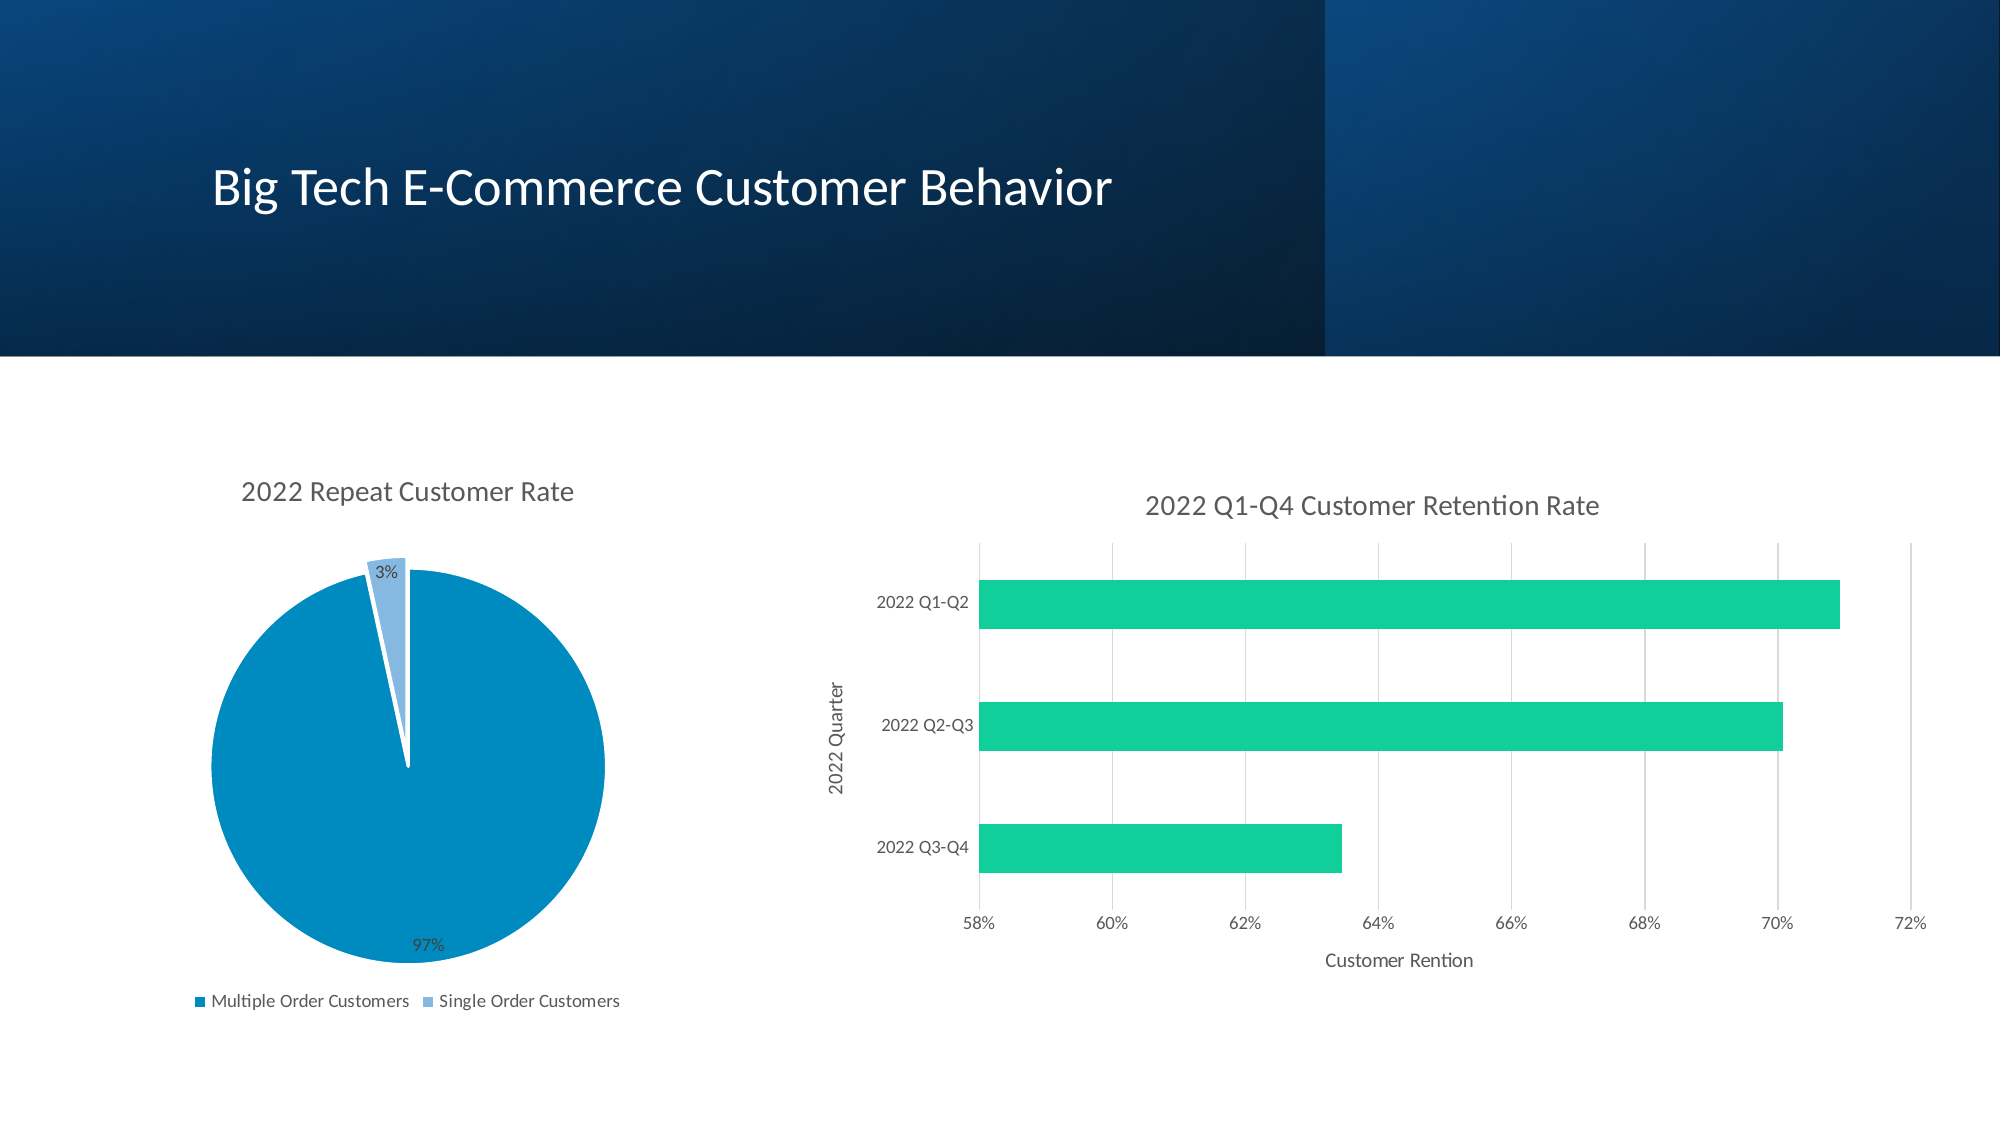

# Big Tech E-Commerce Customer Behavior

### Chart: 2022 Repeat Customer Rate

| Category |  |
|---|---|
| Multiple Order Customers | 0.9659735349716446 |
| Single Order Customers | 0.03402646502835538 |

### Chart: 2022 Q1-Q4 Customer Retention Rate

| Category |  |
|---|---|
| 2022 Q3-Q4  | 0.6344647519582245 |
| 2022 Q2-Q3 | 0.7007874015748031 |
| 2022 Q1-Q2  | 0.7094017094017094 |